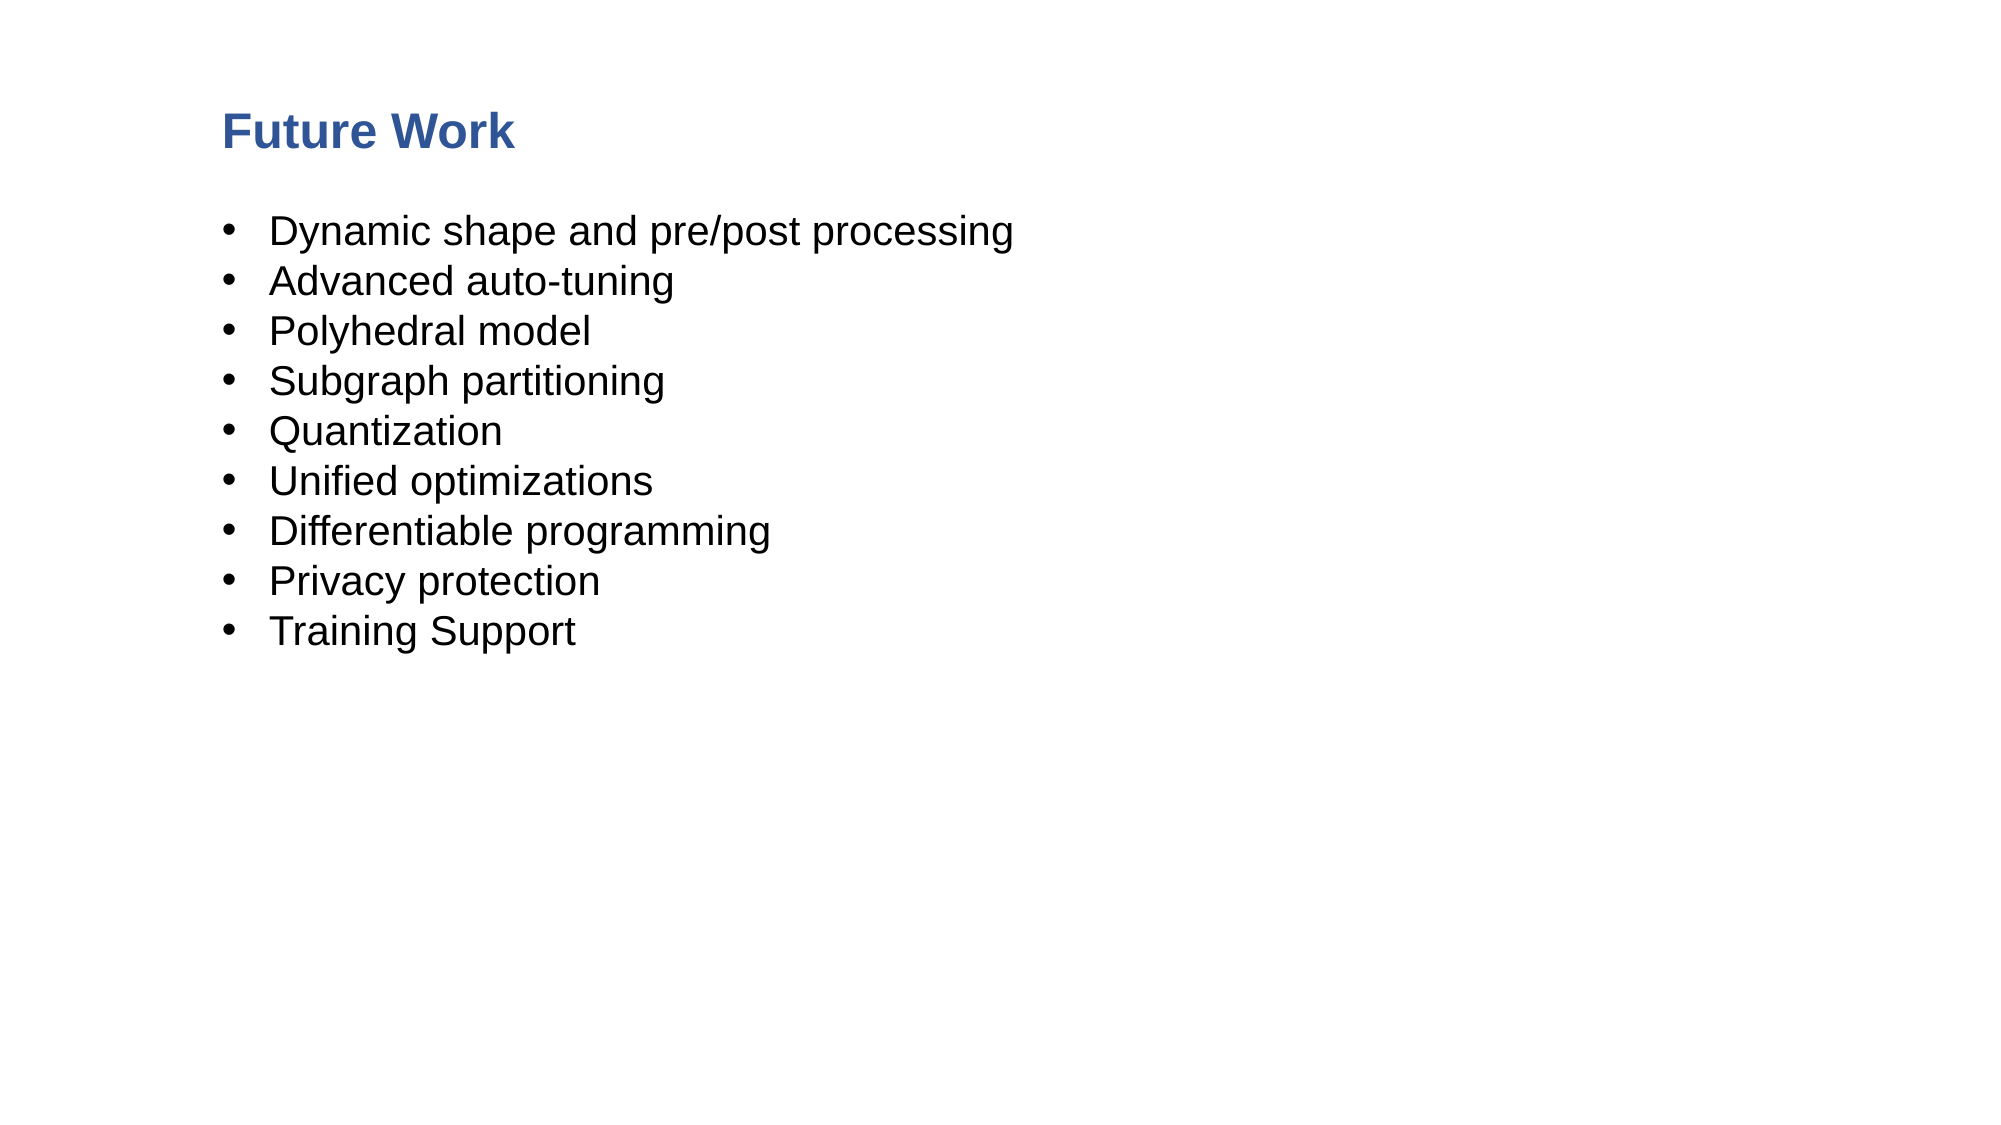

Future Work

Dynamic shape and pre/post processing
Advanced auto-tuning
Polyhedral model
Subgraph partitioning
Quantization
Unified optimizations
Differentiable programming
Privacy protection
Training Support